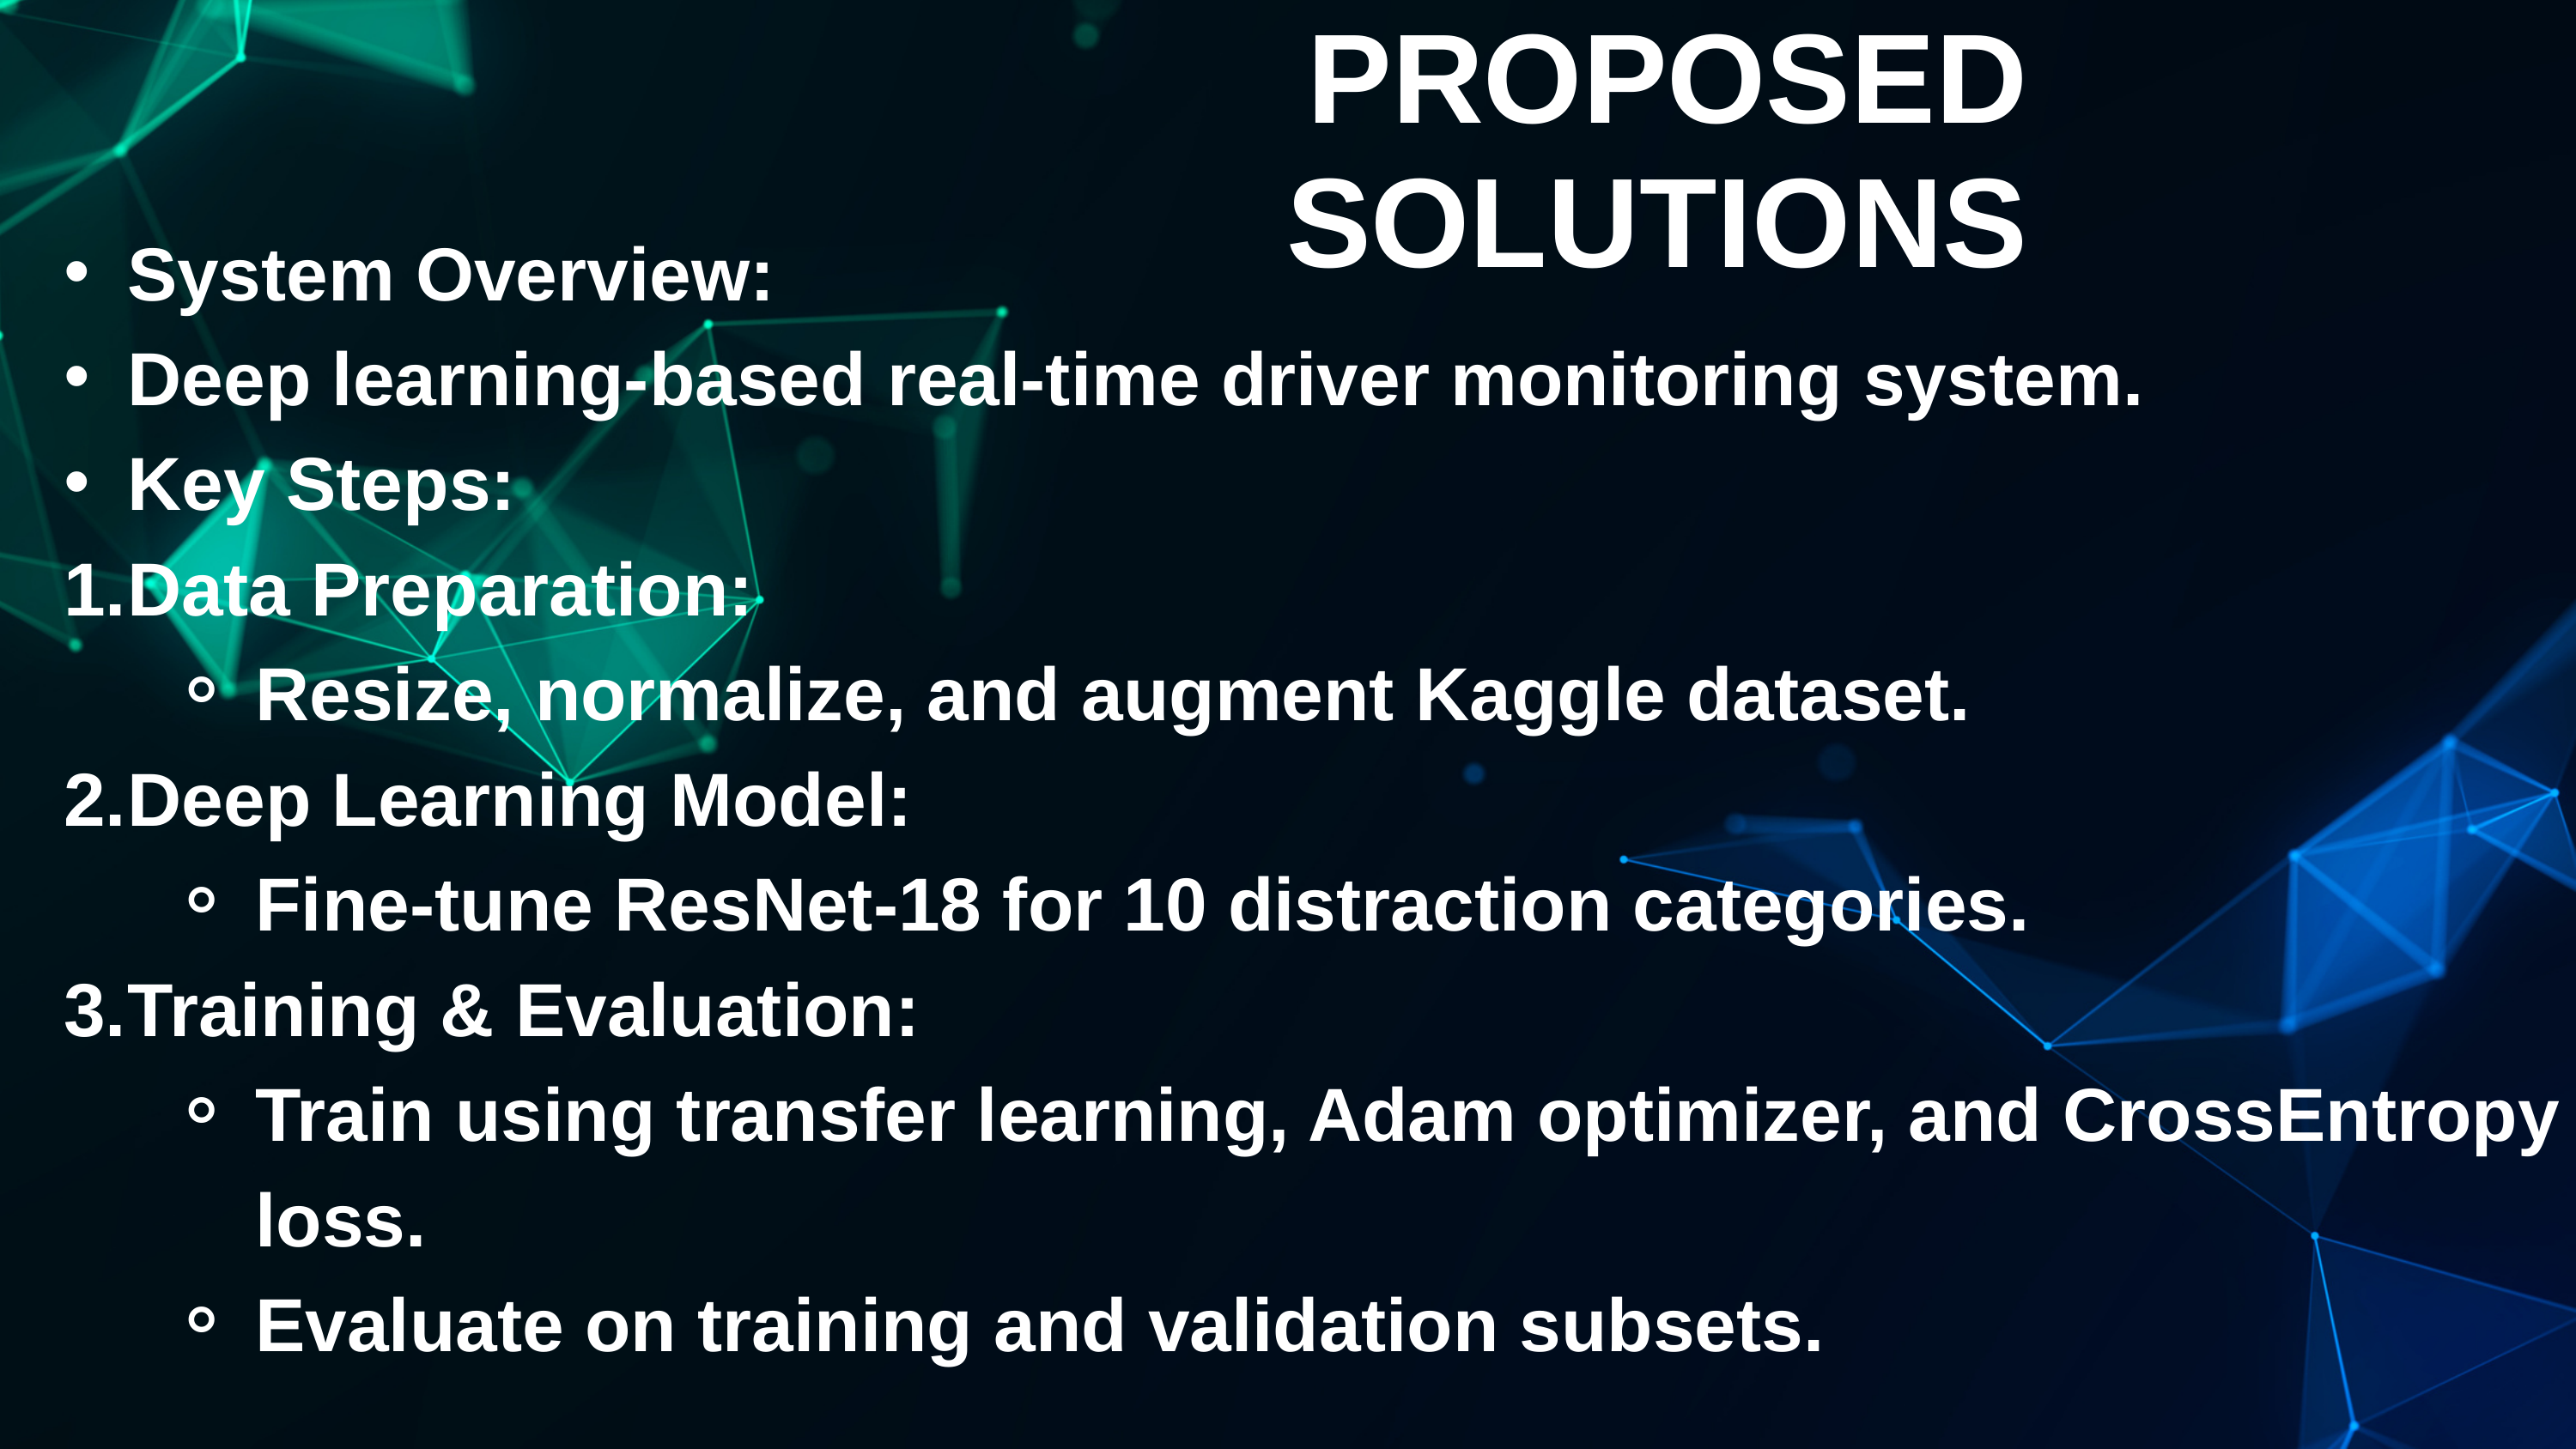

PROPOSED SOLUTIONS
System Overview:
Deep learning-based real-time driver monitoring system.
Key Steps:
Data Preparation:
Resize, normalize, and augment Kaggle dataset.
Deep Learning Model:
Fine-tune ResNet-18 for 10 distraction categories.
Training & Evaluation:
Train using transfer learning, Adam optimizer, and CrossEntropy loss.
Evaluate on training and validation subsets.